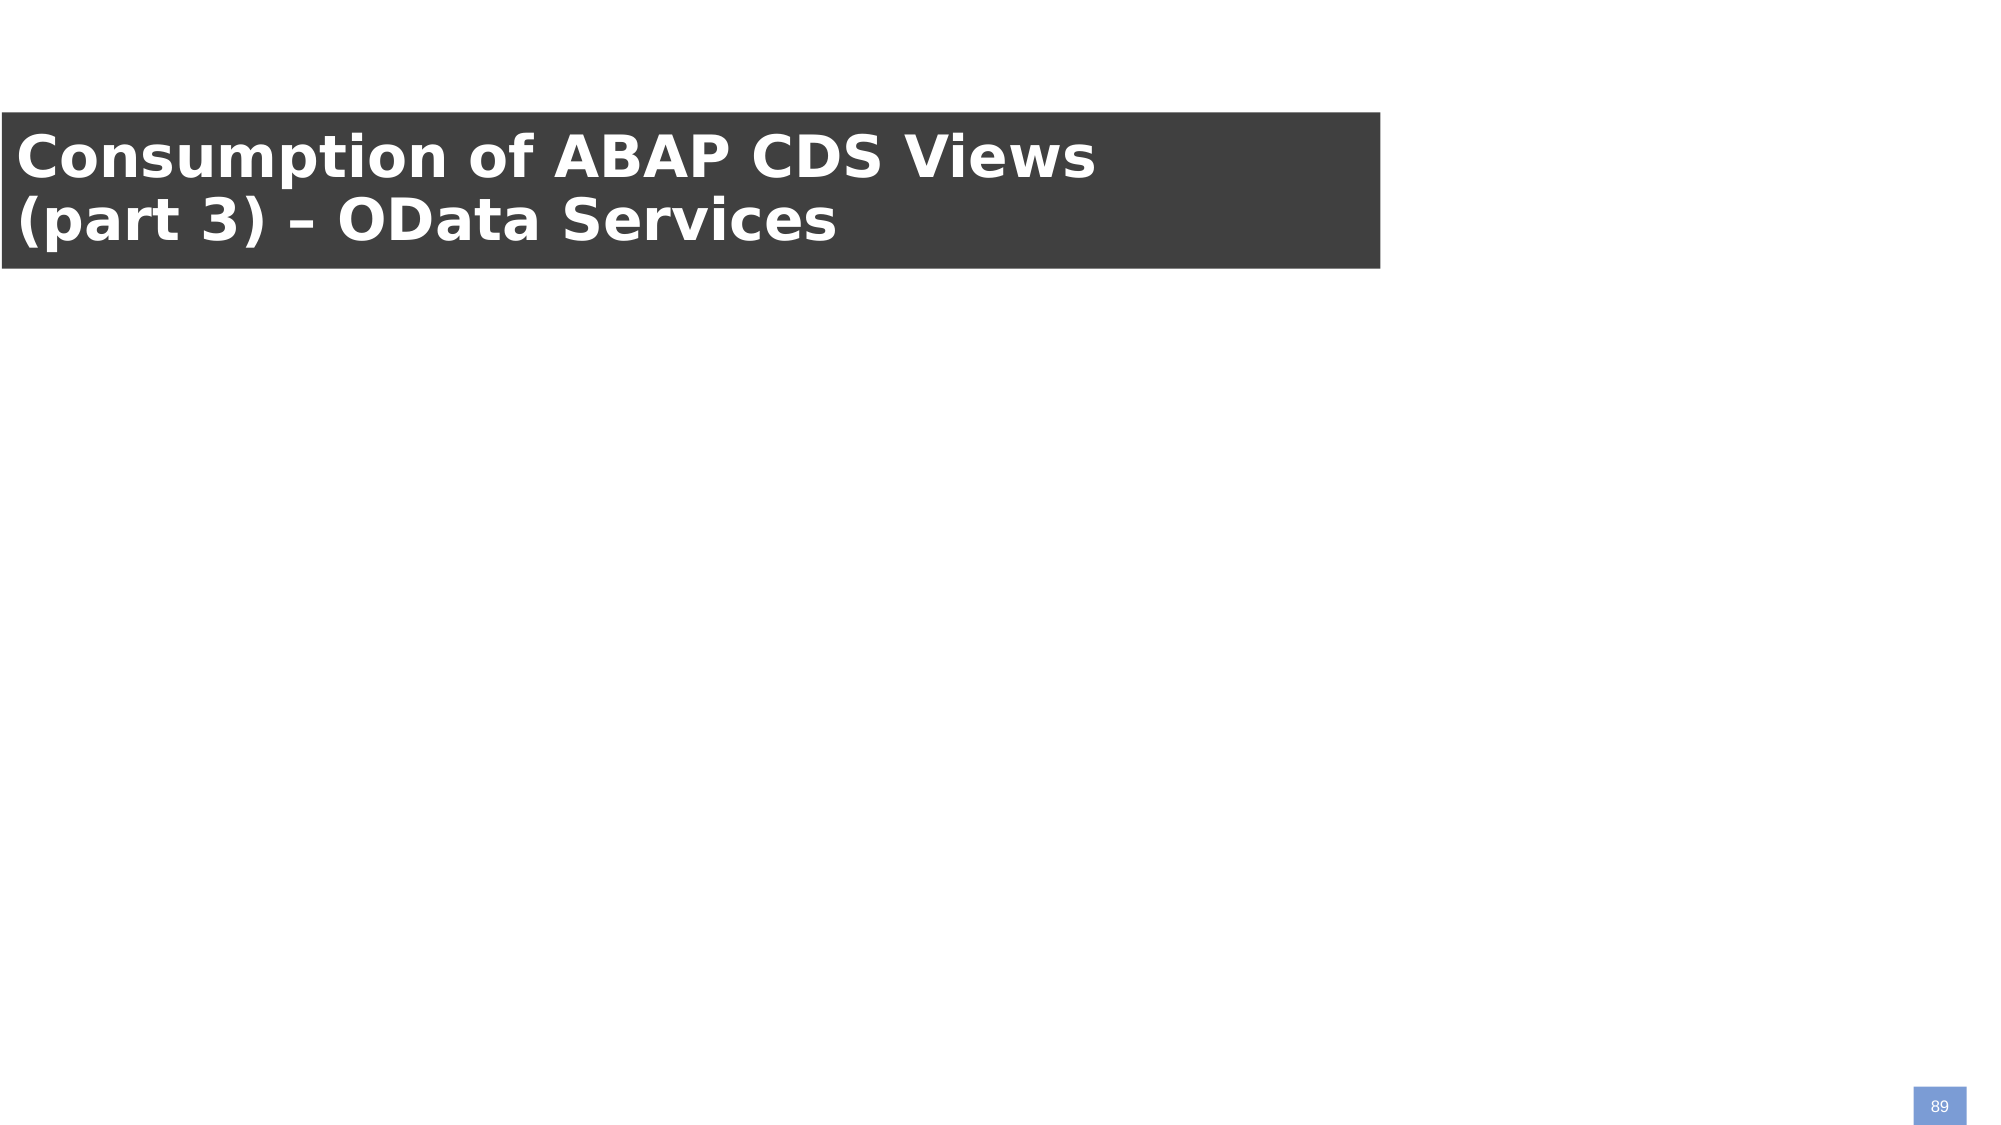

#
Consumption of ABAP CDS Views
(part 3) – OData Services